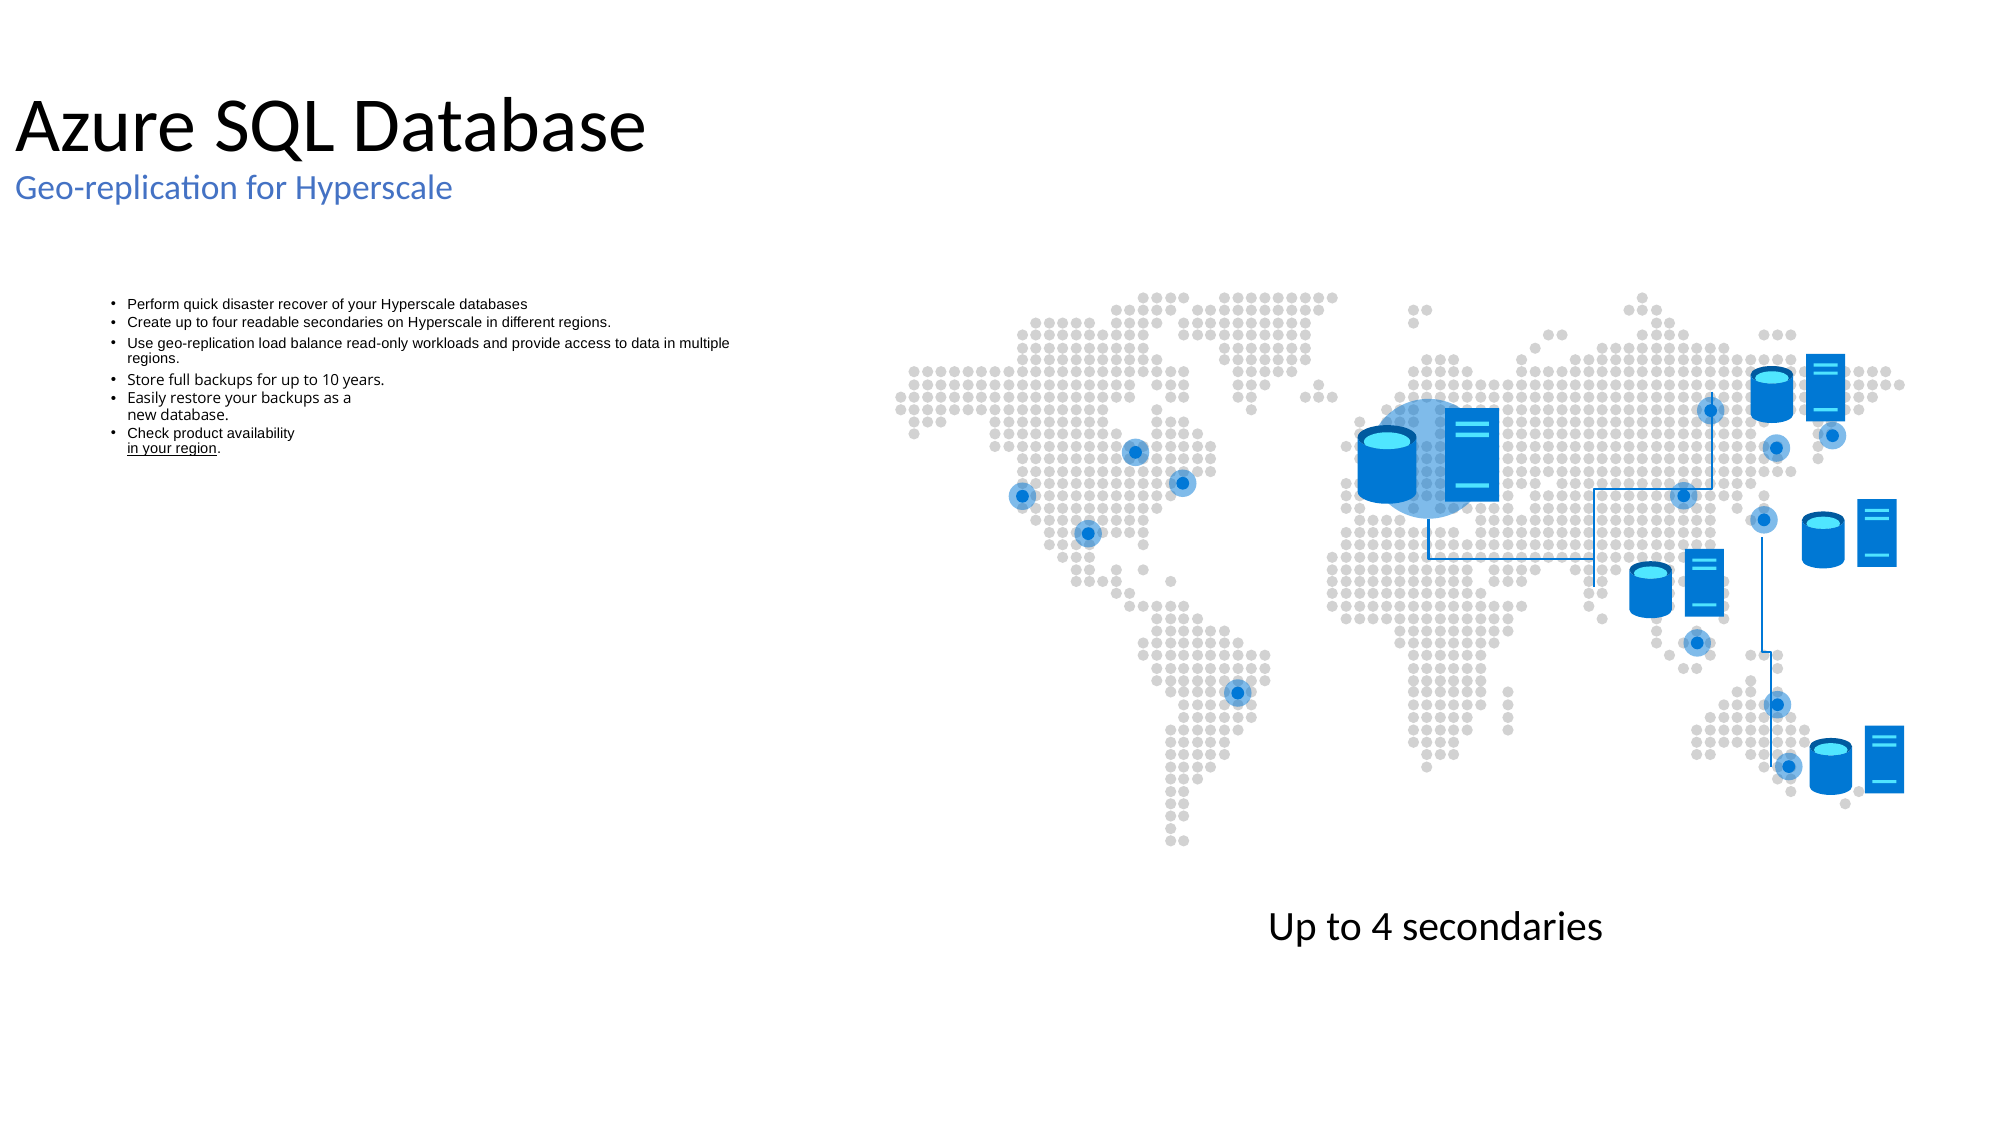

Azure SQL Database
Geo-replication for Hyperscale
Perform quick disaster recover of your Hyperscale databases
Create up to four readable secondaries on Hyperscale in different regions.
Use geo-replication load balance read-only workloads and provide access to data in multiple regions.
Store full backups for up to 10 years.
Easily restore your backups as a
new database.
Check product availability
in your region.

Up to 4 secondaries